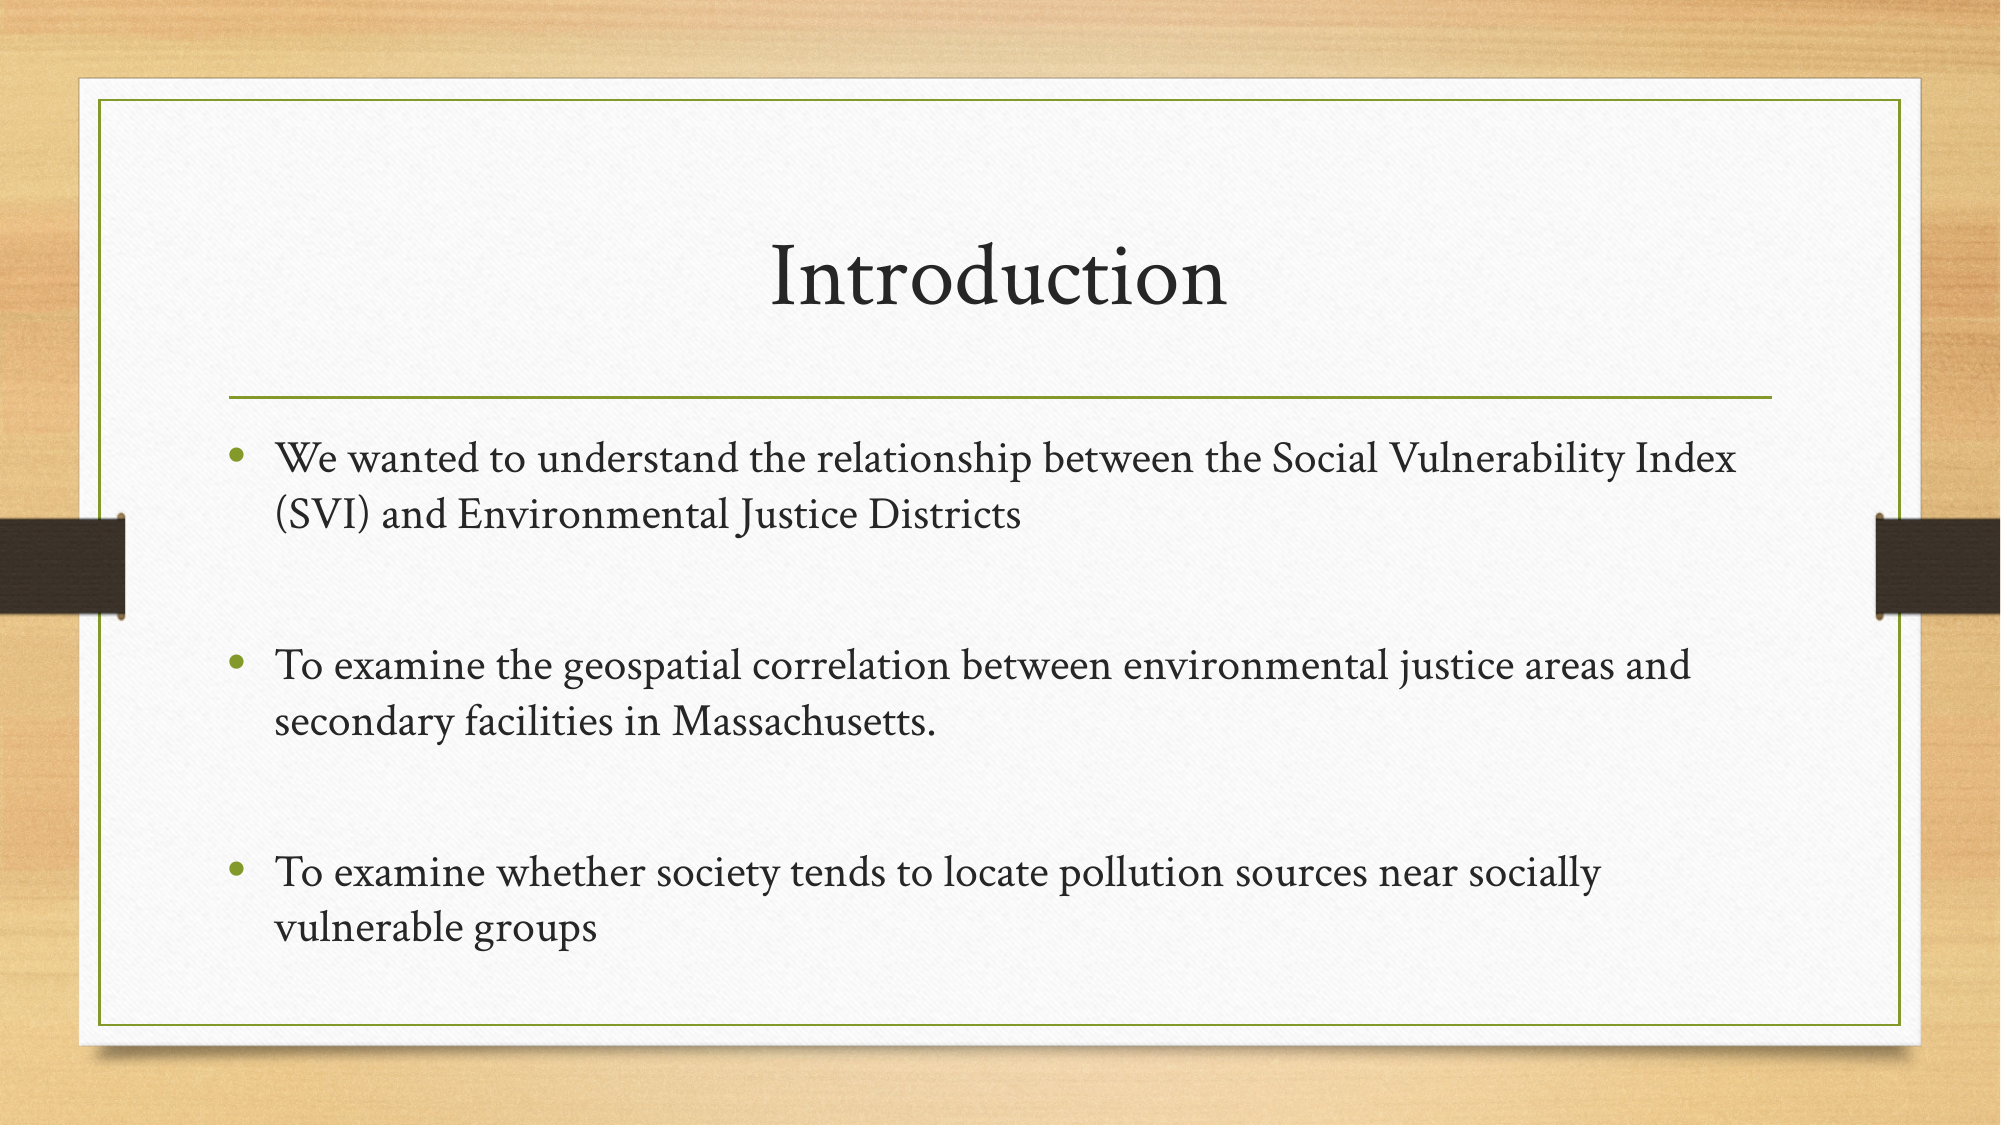

# Introduction
We wanted to understand the relationship between the Social Vulnerability Index (SVI) and Environmental Justice Districts

To examine the geospatial correlation between environmental justice areas and secondary facilities in Massachusetts.

To examine whether society tends to locate pollution sources near socially vulnerable groups